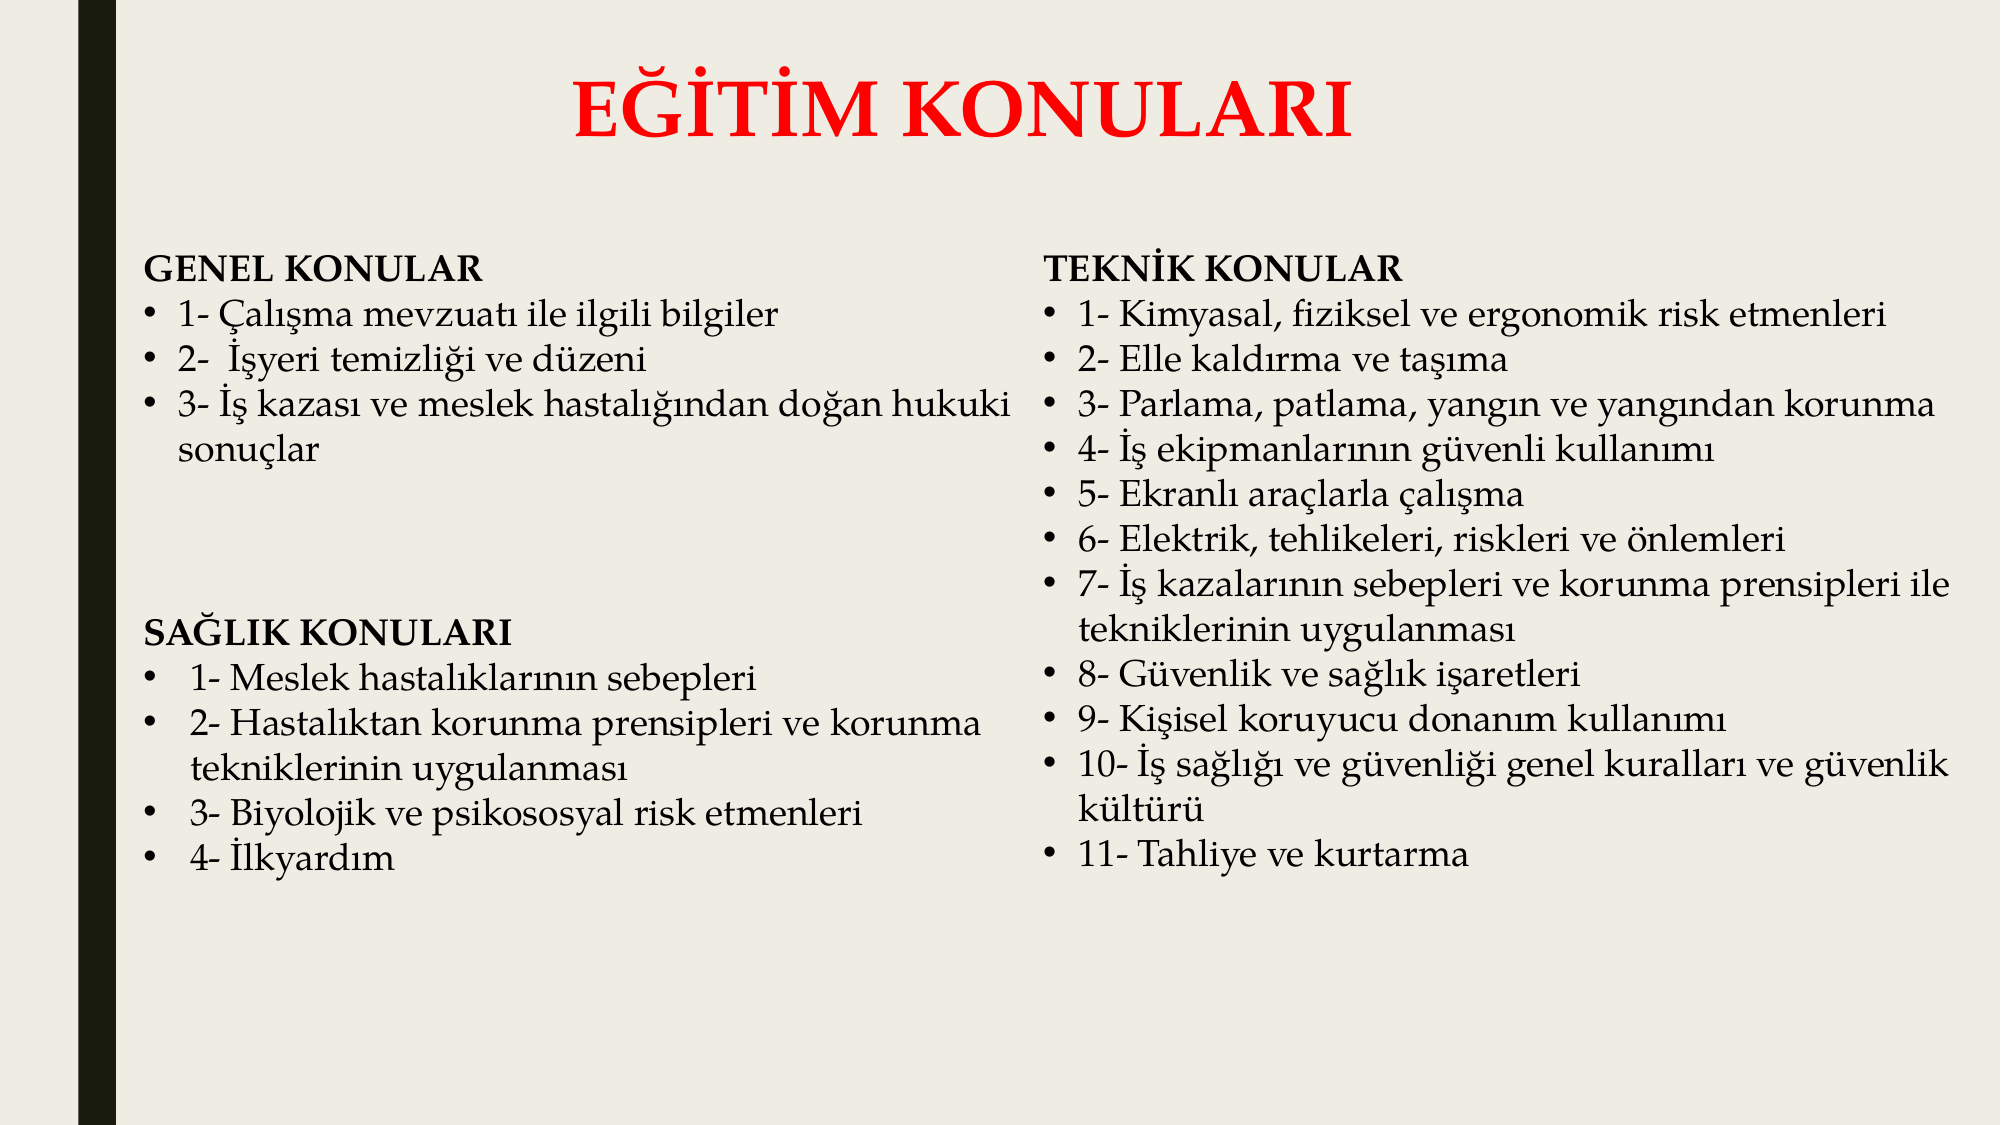

# EĞİTİM KONULARI
GENEL KONULAR
1- Çalışma mevzuatı ile ilgili bilgiler
2-  İşyeri temizliği ve düzeni
3- İş kazası ve meslek hastalığından doğan hukuki sonuçlar
TEKNİK KONULAR
1- Kimyasal, fiziksel ve ergonomik risk etmenleri
2- Elle kaldırma ve taşıma
3- Parlama, patlama, yangın ve yangından korunma
4- İş ekipmanlarının güvenli kullanımı
5- Ekranlı araçlarla çalışma
6- Elektrik, tehlikeleri, riskleri ve önlemleri
7- İş kazalarının sebepleri ve korunma prensipleri ile tekniklerinin uygulanması
8- Güvenlik ve sağlık işaretleri
9- Kişisel koruyucu donanım kullanımı
10- İş sağlığı ve güvenliği genel kuralları ve güvenlik kültürü
11- Tahliye ve kurtarma
SAĞLIK KONULARI
1- Meslek hastalıklarının sebepleri
2- Hastalıktan korunma prensipleri ve korunma tekniklerinin uygulanması
3- Biyolojik ve psikososyal risk etmenleri
4- İlkyardım